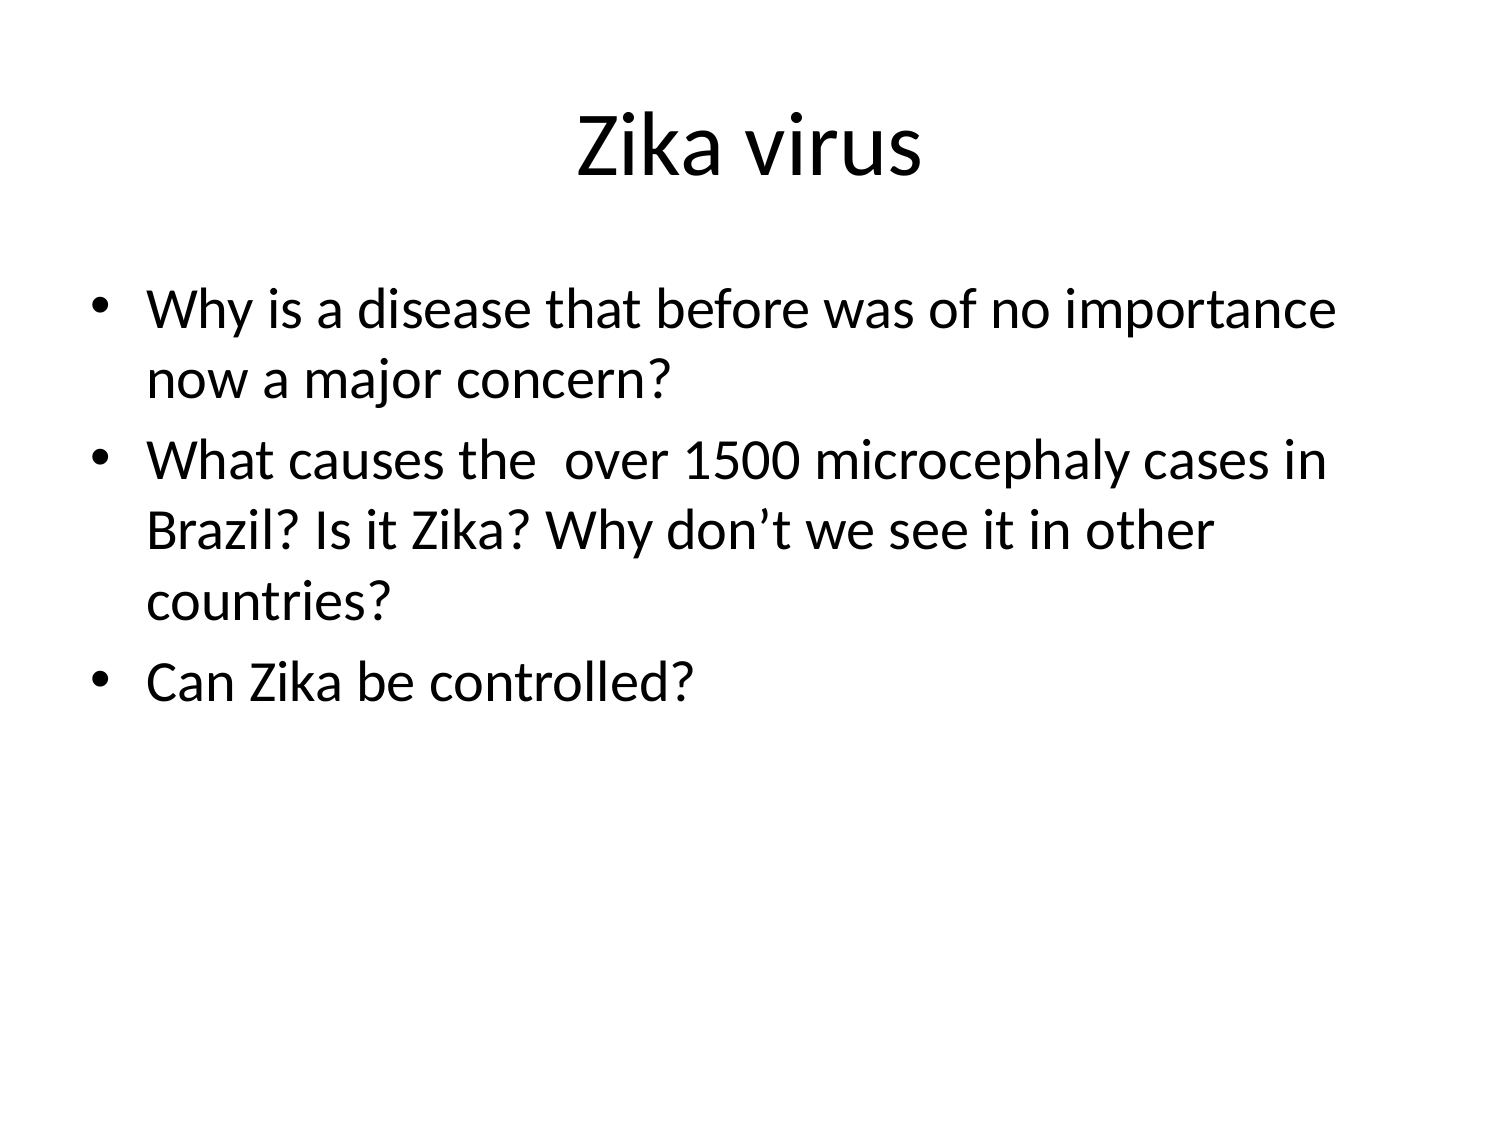

# Zika virus
Why is a disease that before was of no importance now a major concern?
What causes the  over 1500 microcephaly cases in Brazil? Is it Zika? Why don’t we see it in other countries?
Can Zika be controlled?